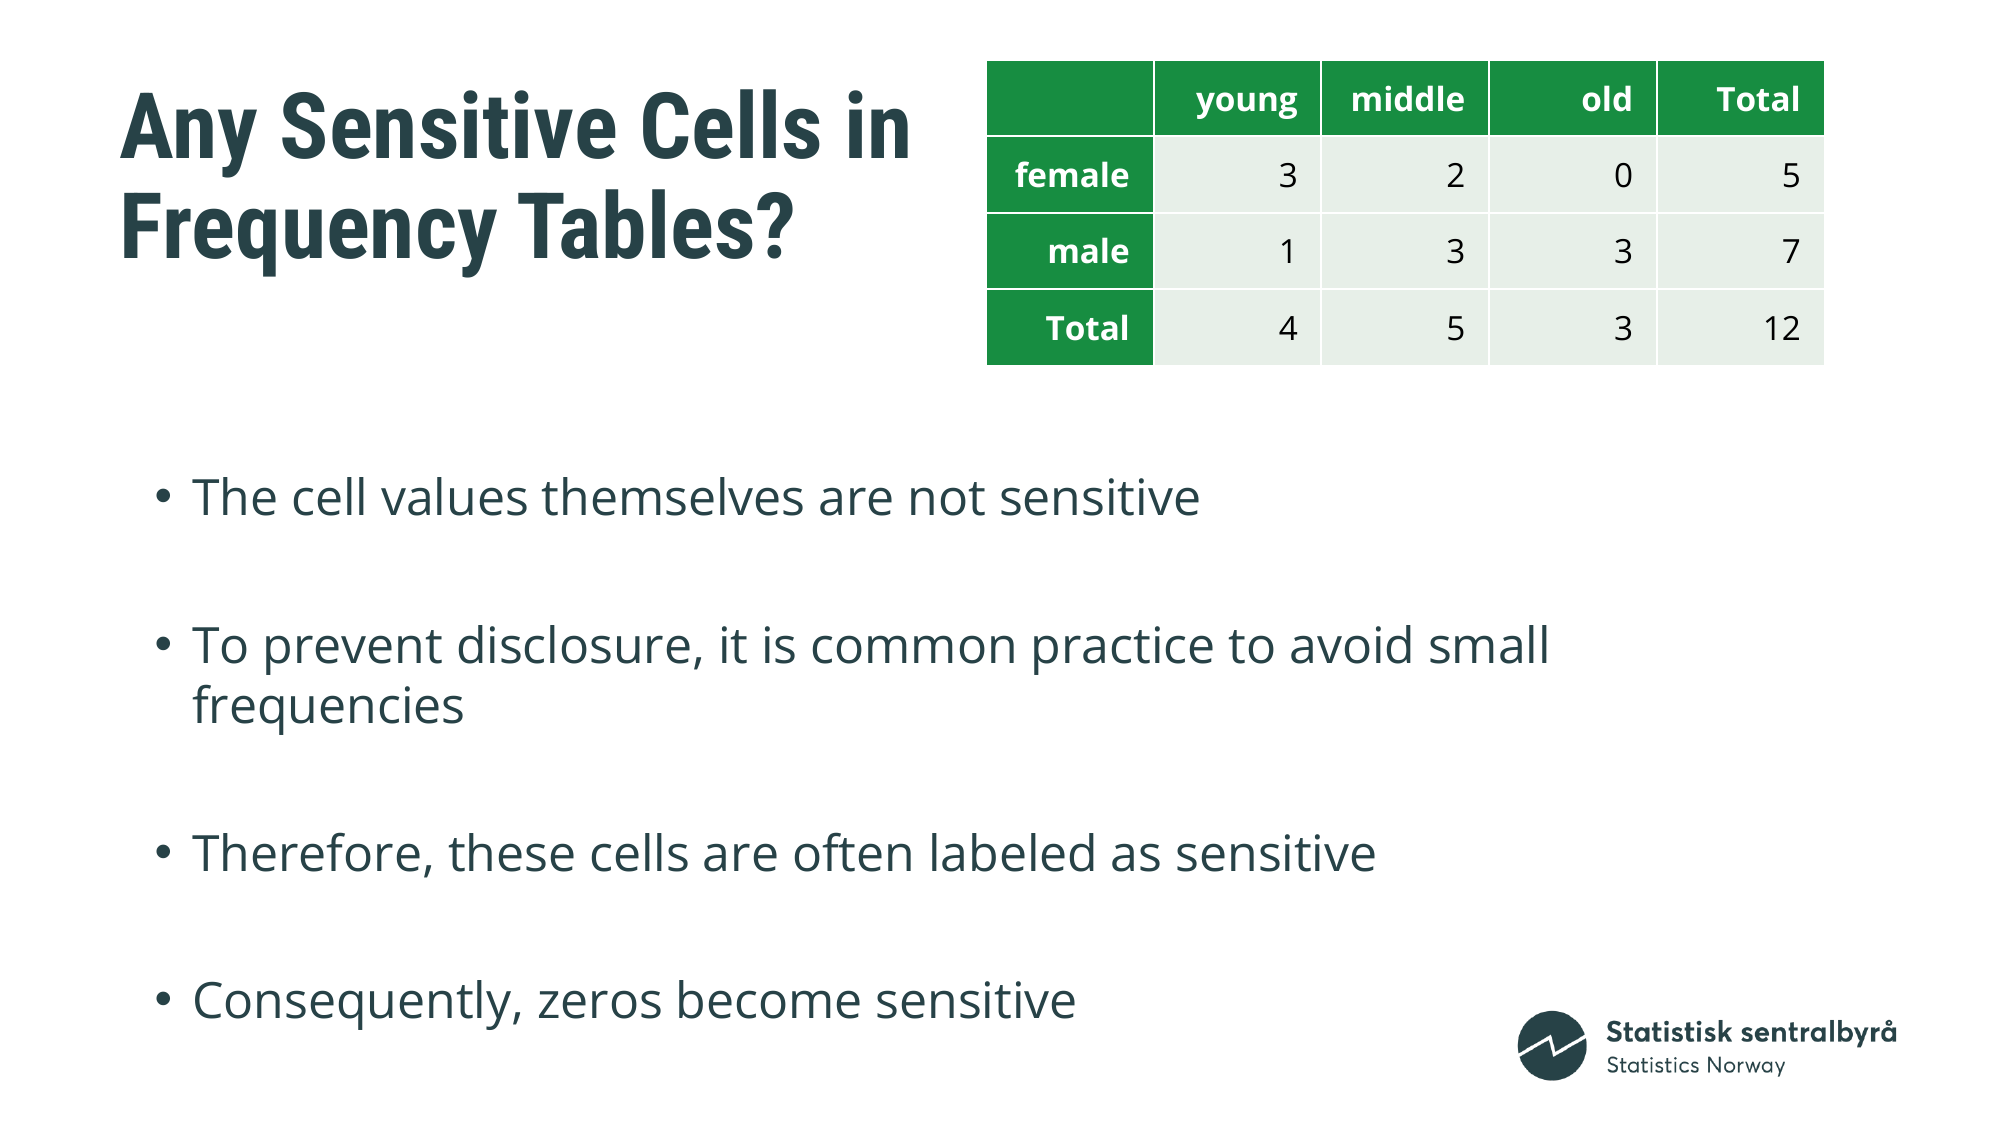

# Any Sensitive Cells in Frequency Tables?
|  | young | middle | old | Total |
| --- | --- | --- | --- | --- |
| female | 3 | 2 | 0 | 5 |
| male | 1 | 3 | 3 | 7 |
| Total | 4 | 5 | 3 | 12 |
The cell values themselves are not sensitive

To prevent disclosure, it is common practice to avoid small frequencies

Therefore, these cells are often labeled as sensitive

Consequently, zeros become sensitive